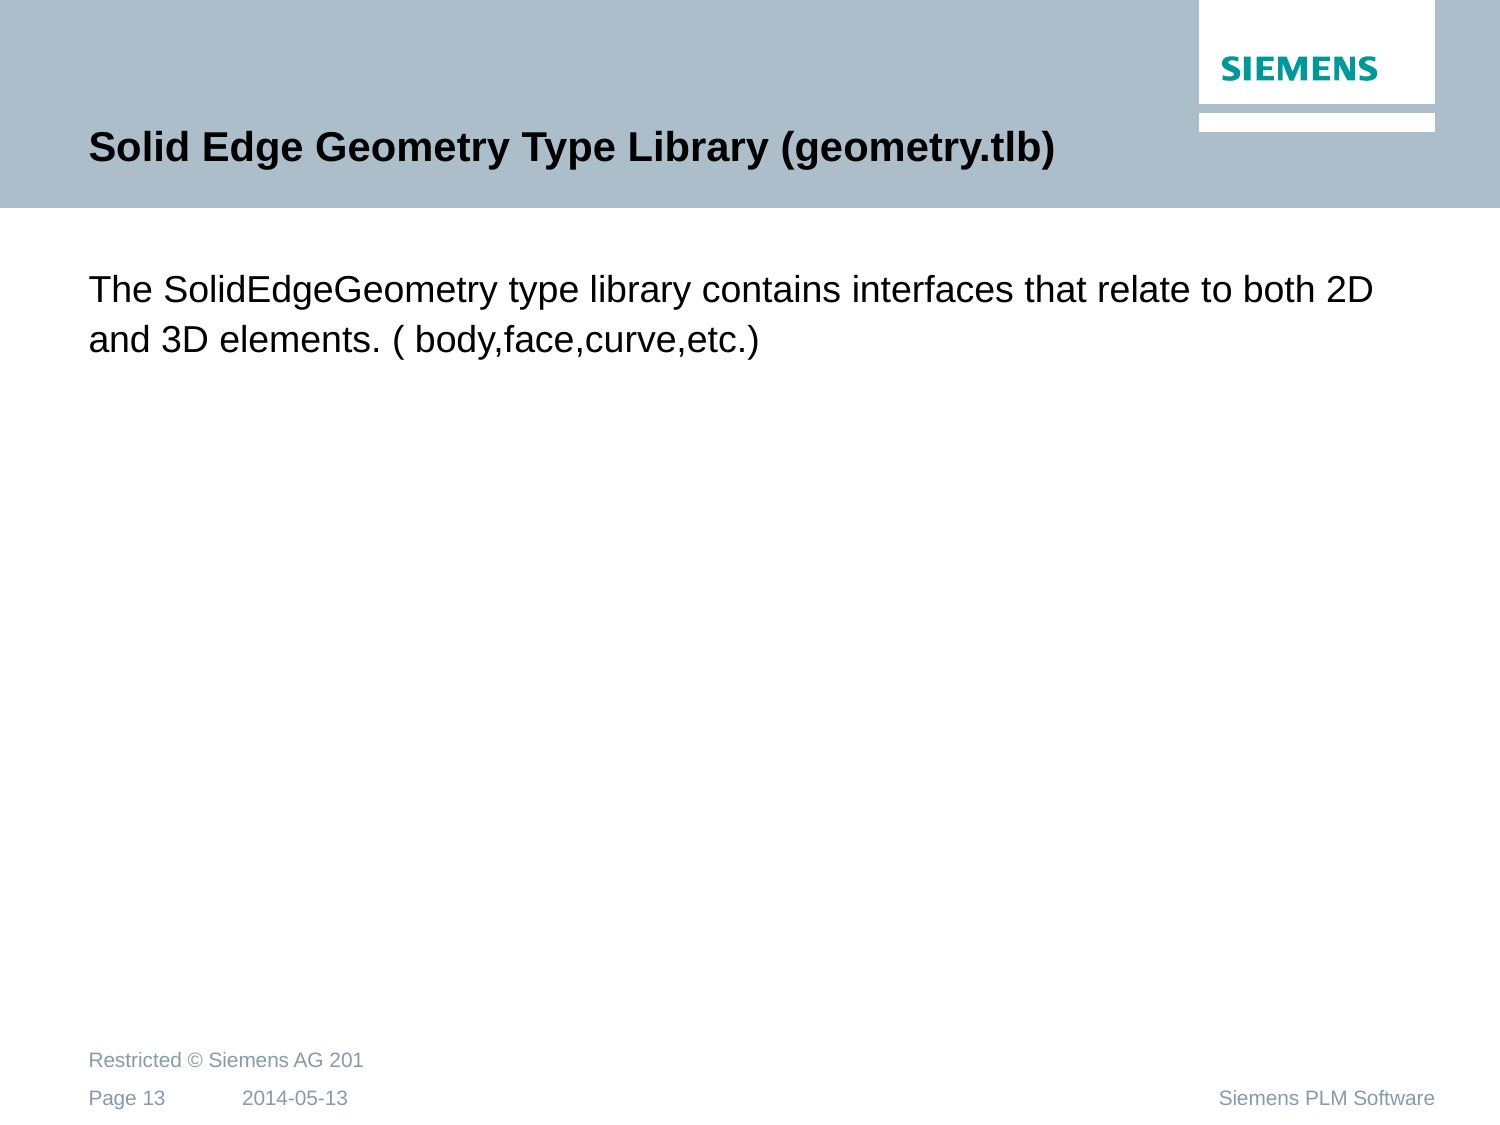

# Solid Edge Geometry Type Library (geometry.tlb)
The SolidEdgeGeometry type library contains interfaces that relate to both 2D and 3D elements. ( body,face,curve,etc.)